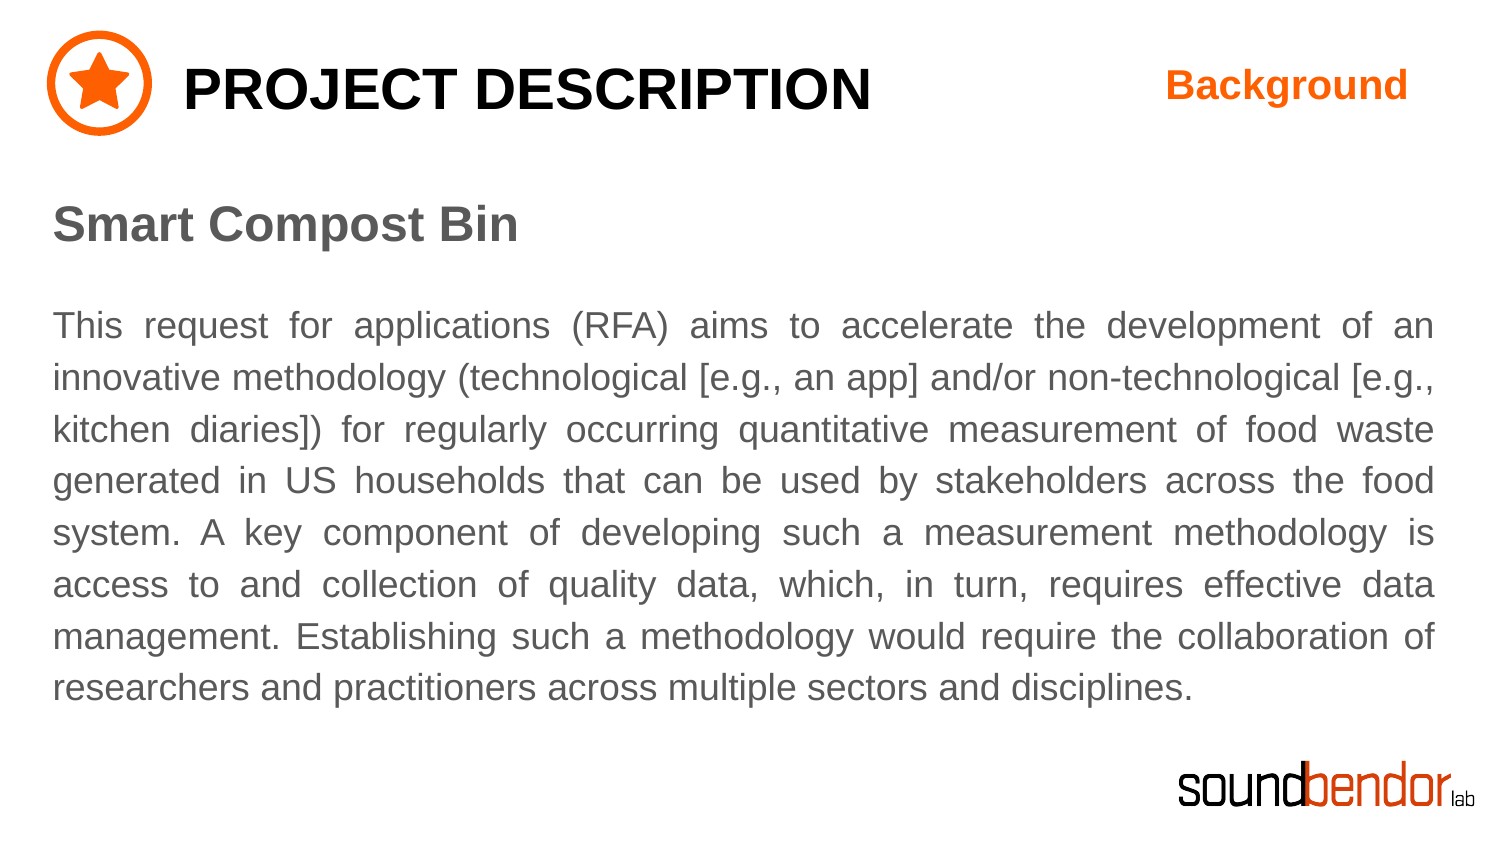

Background
Smart Compost Bin
This request for applications (RFA) aims to accelerate the development of an innovative methodology (technological [e.g., an app] and/or non-technological [e.g., kitchen diaries]) for regularly occurring quantitative measurement of food waste generated in US households that can be used by stakeholders across the food system. A key component of developing such a measurement methodology is access to and collection of quality data, which, in turn, requires effective data management. Establishing such a methodology would require the collaboration of researchers and practitioners across multiple sectors and disciplines.